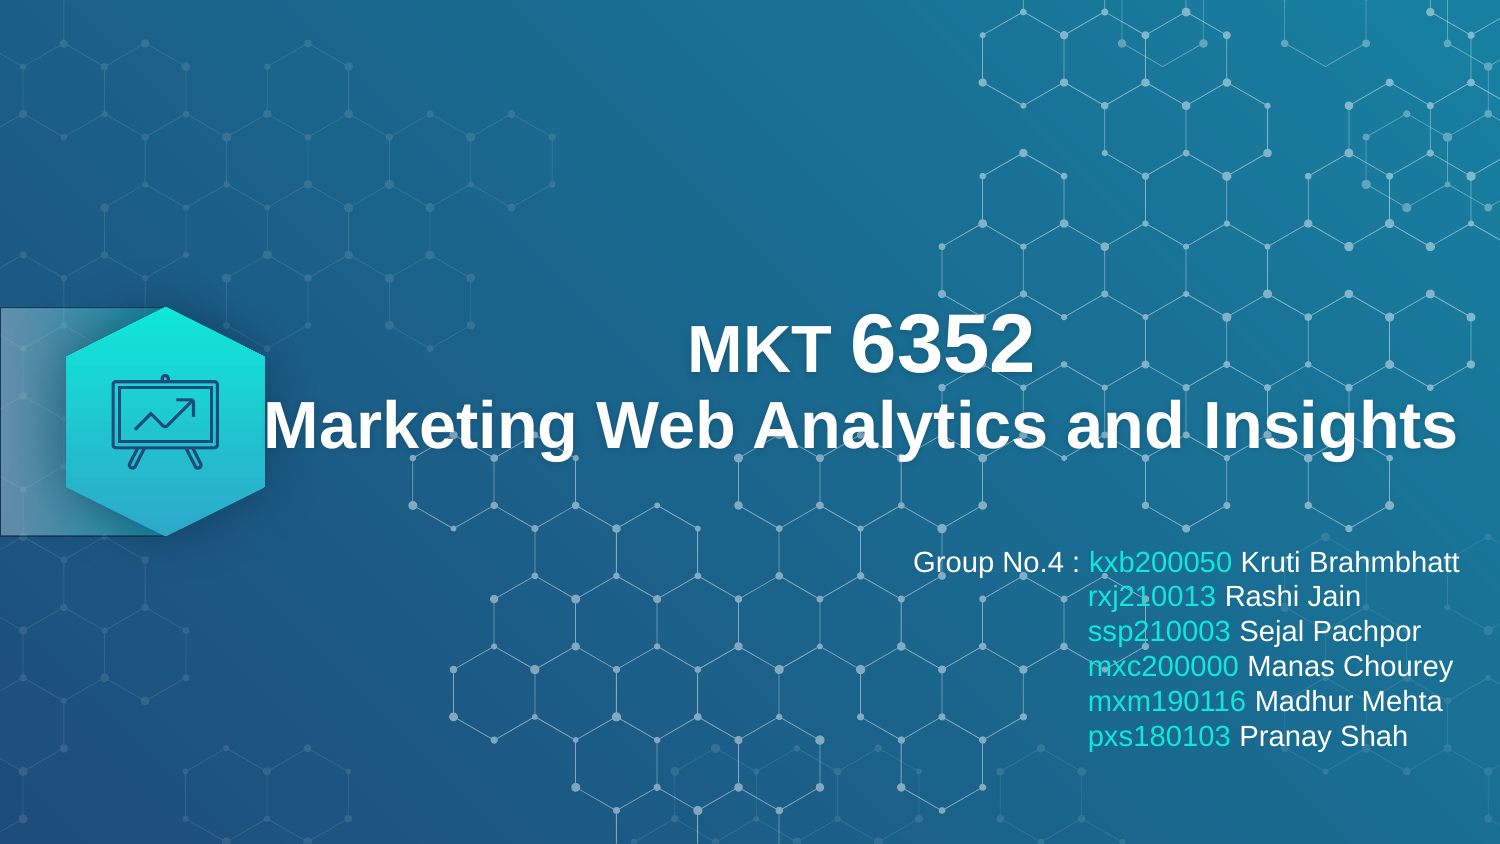

# MKT 6352 Marketing Web Analytics and Insights

       Group No.4 : kxb200050 Kruti Brahmbhatt
	          rxj210013 Rashi Jain
	          ssp210003 Sejal Pachpor
	          mxc200000 Manas Chourey
	          mxm190116 Madhur Mehta
	          pxs180103 Pranay Shah